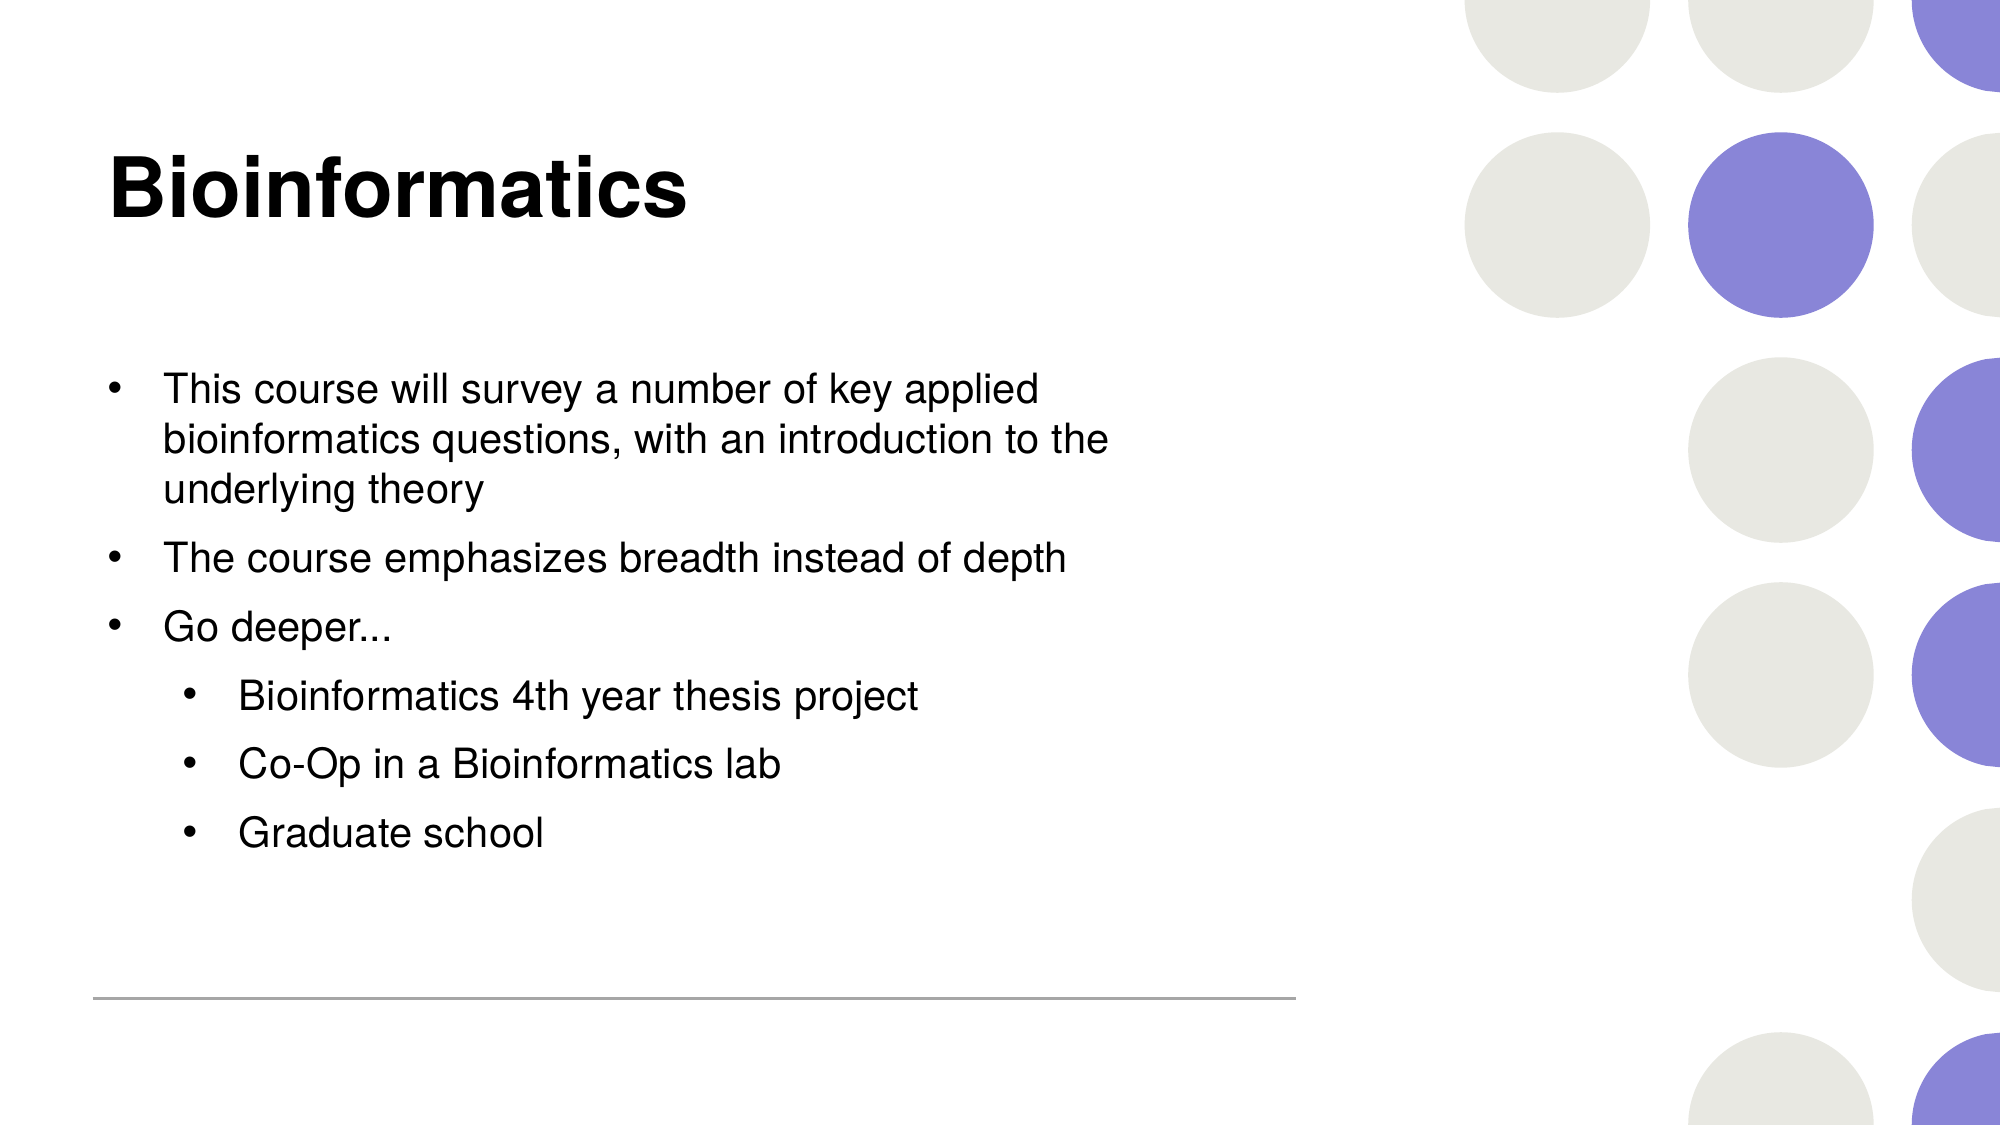

# Bioinformatics
This course will survey a number of key applied bioinformatics questions, with an introduction to the underlying theory
The course emphasizes breadth instead of depth
Go deeper...
Bioinformatics 4th year thesis project
Co-Op in a Bioinformatics lab
Graduate school